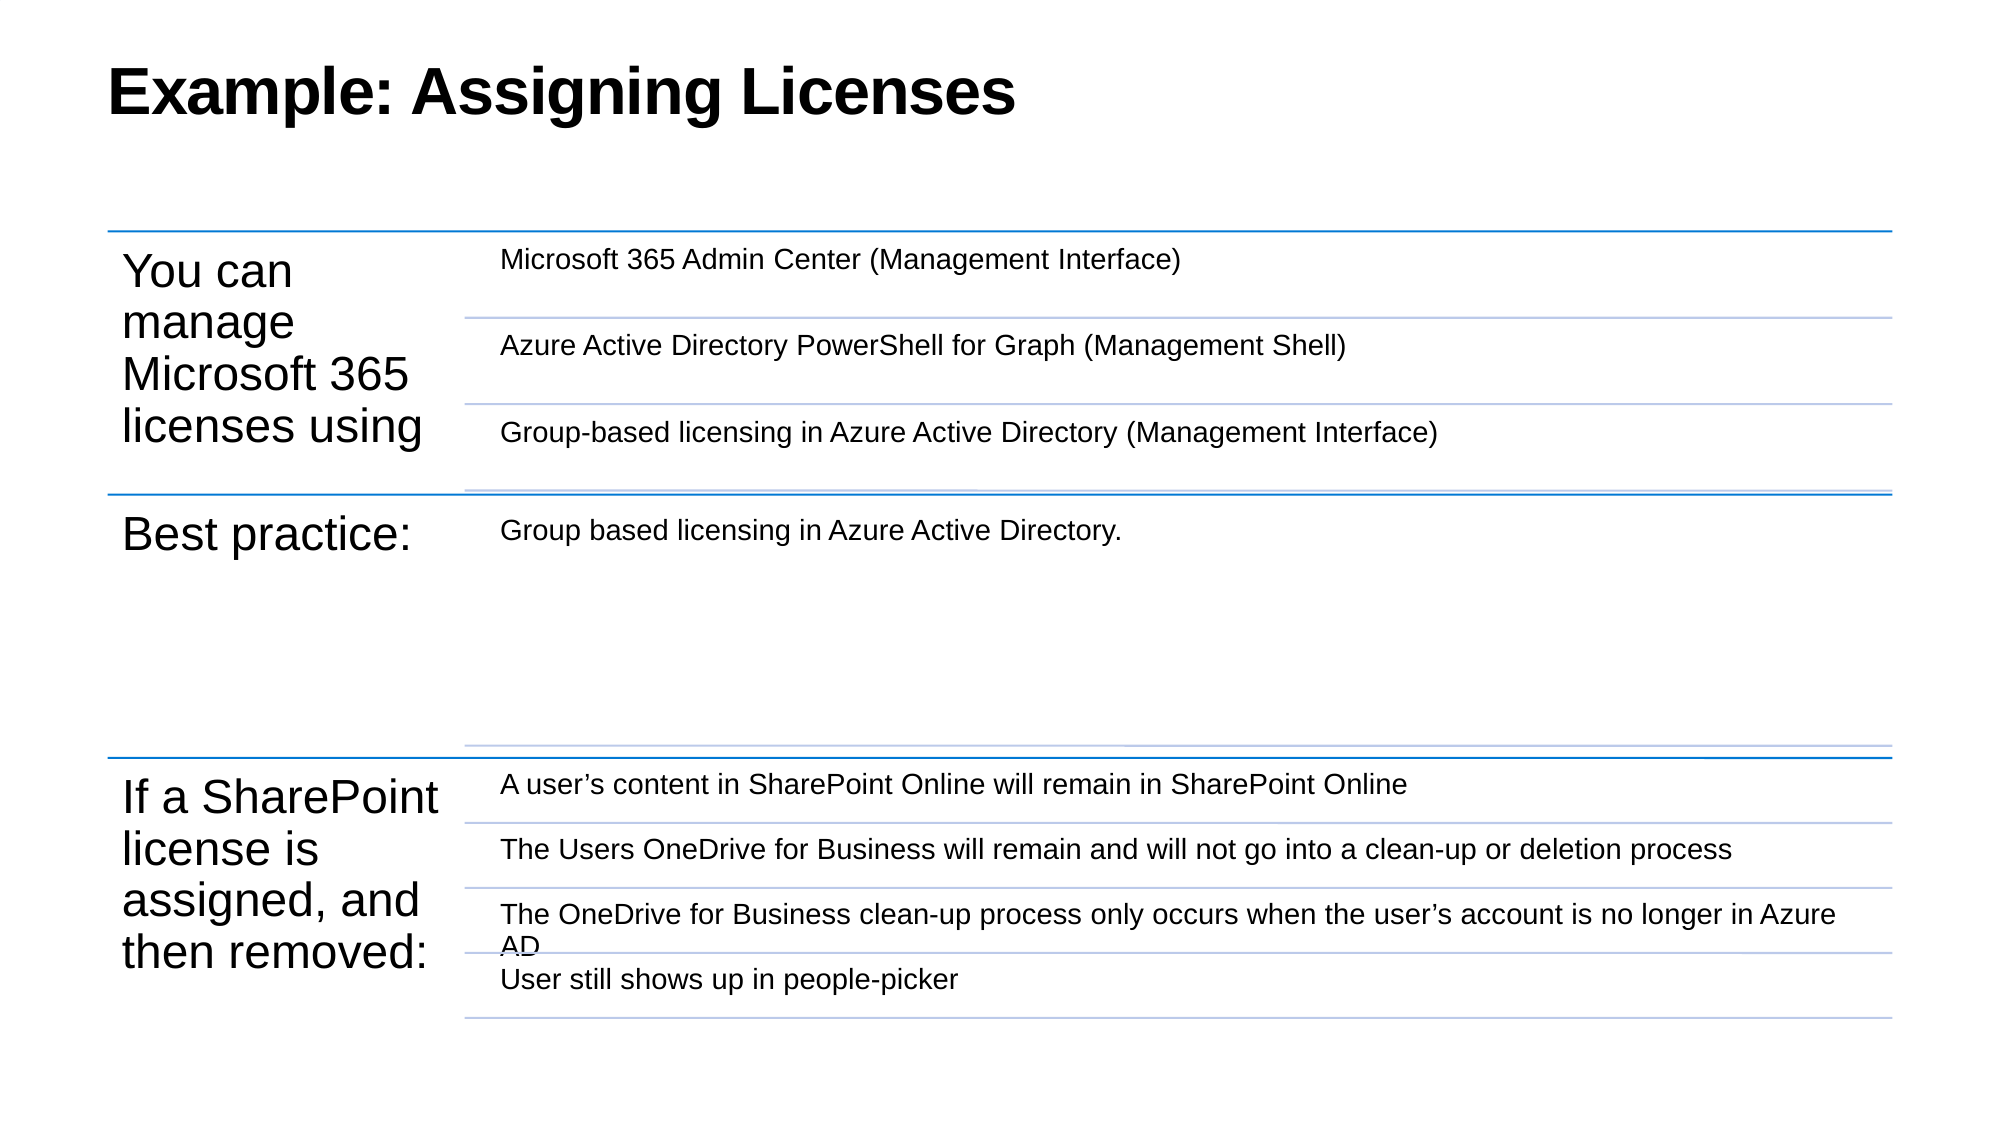

# Example: Assigning Licenses
You can manage Microsoft 365 licenses using
Microsoft 365 Admin Center (Management Interface)
Azure Active Directory PowerShell for Graph (Management Shell)
Group-based licensing in Azure Active Directory (Management Interface)
Best practice:
Group based licensing in Azure Active Directory.
If a SharePoint license is assigned, and then removed:
A user’s content in SharePoint Online will remain in SharePoint Online
The Users OneDrive for Business will remain and will not go into a clean-up or deletion process
The OneDrive for Business clean-up process only occurs when the user’s account is no longer in Azure AD
User still shows up in people-picker